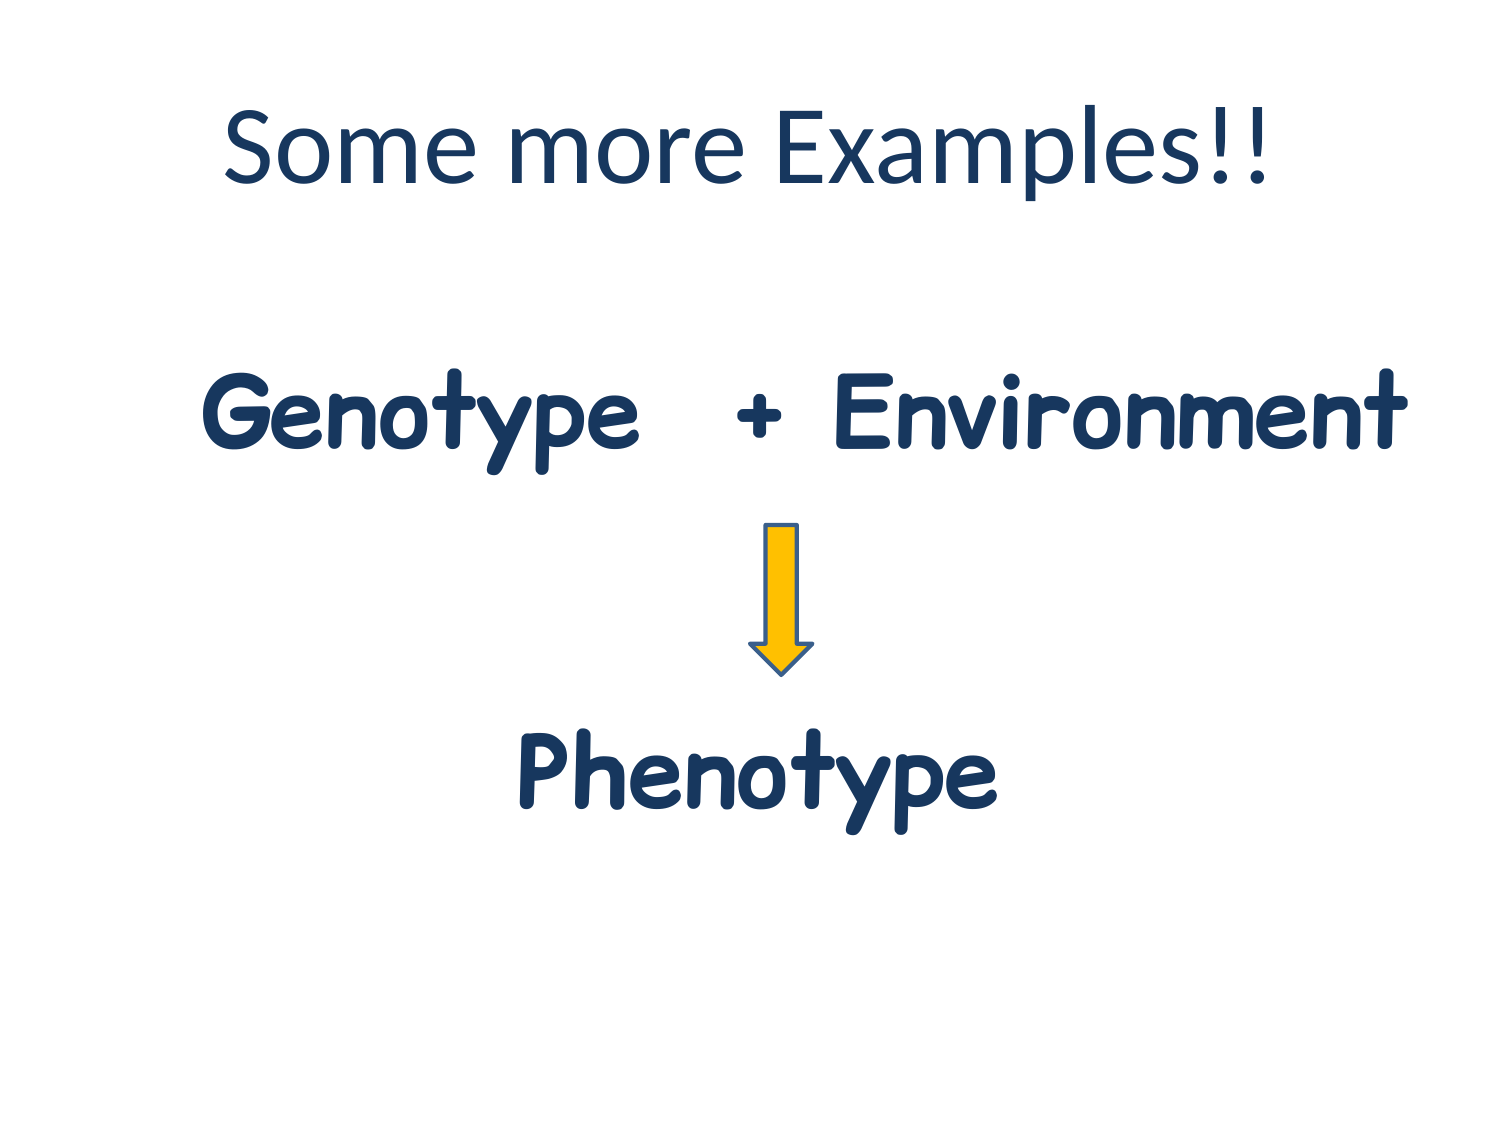

# Some more Examples!!
Genotype  + Environment

  Phenotype